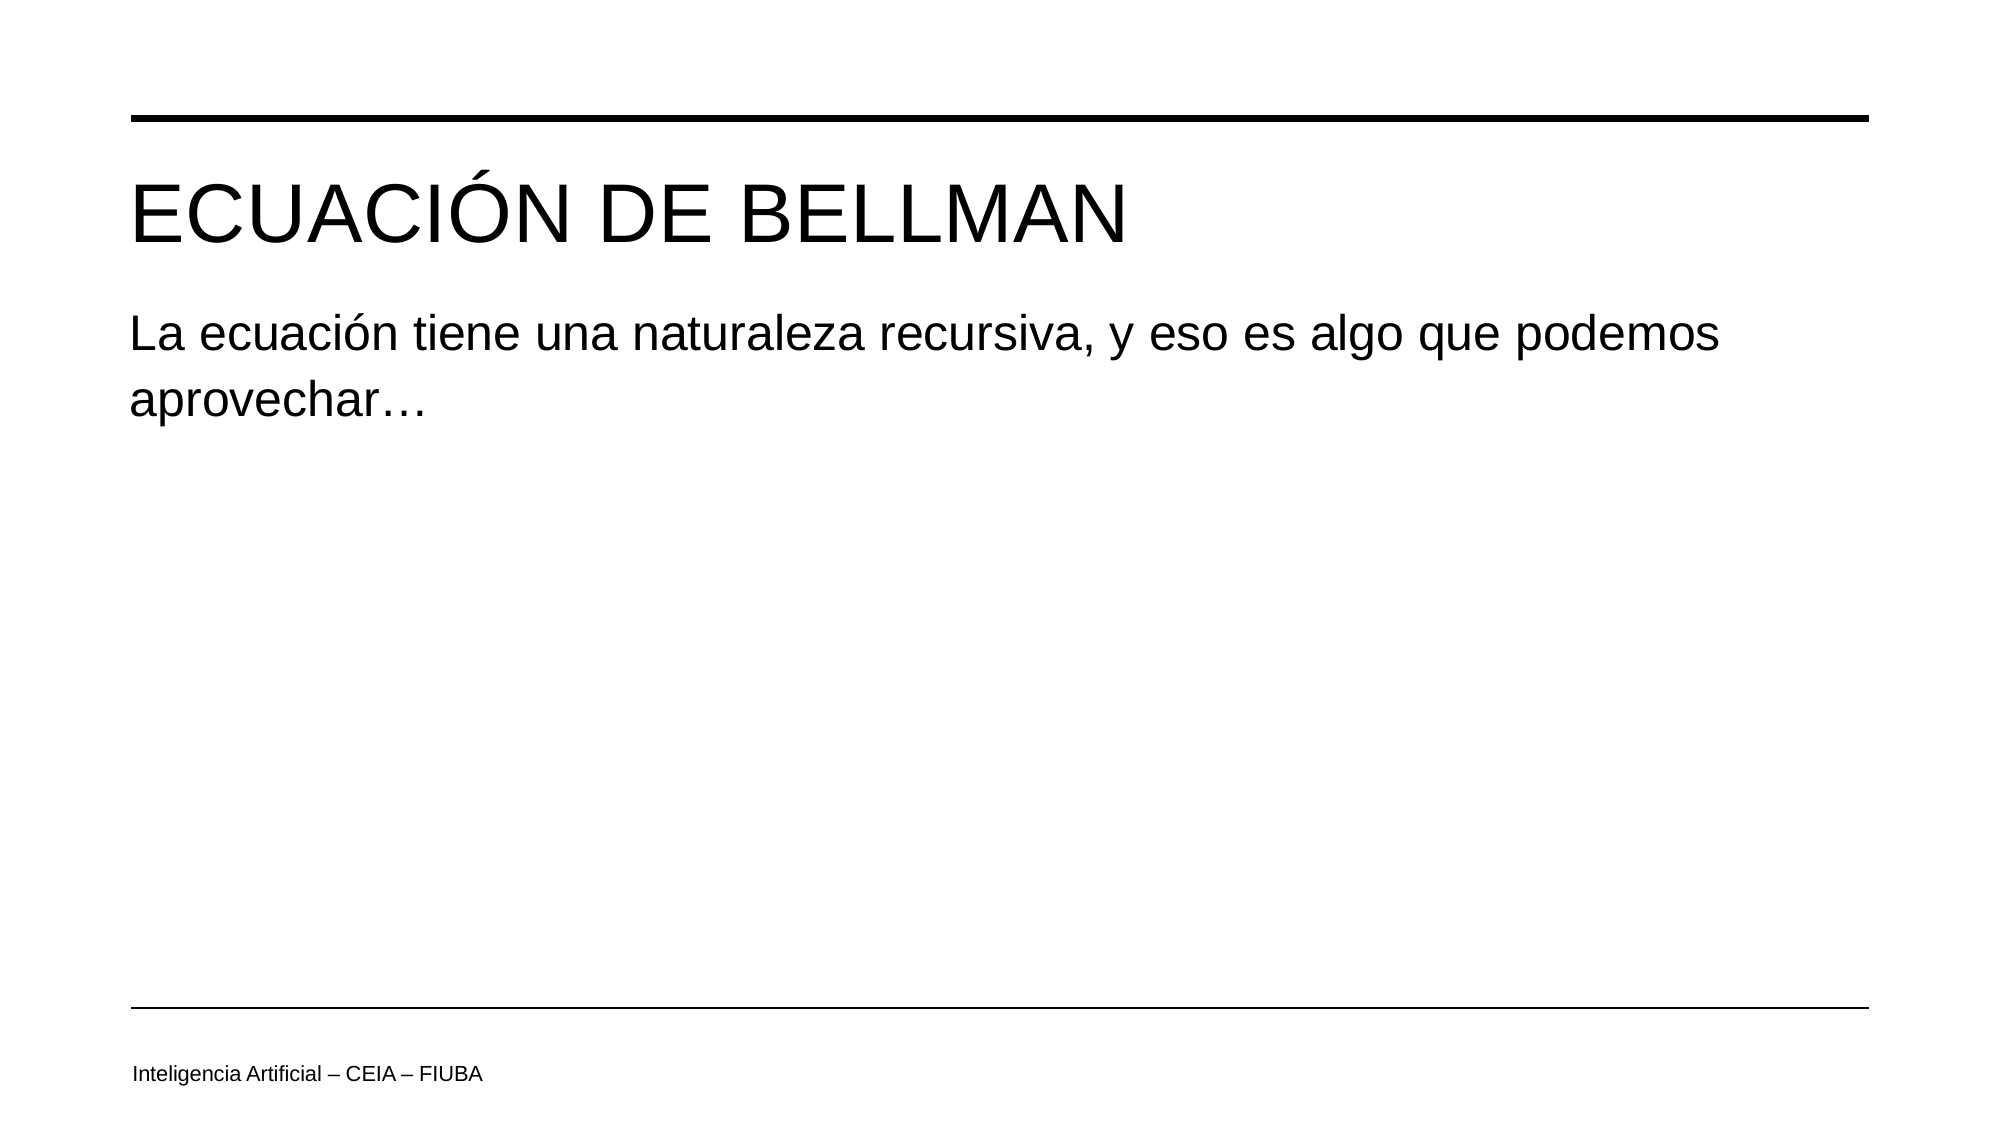

# Ecuación de bellman
La ecuación tiene una naturaleza recursiva, y eso es algo que podemos aprovechar…
Inteligencia Artificial – CEIA – FIUBA
Image by vectorjuice